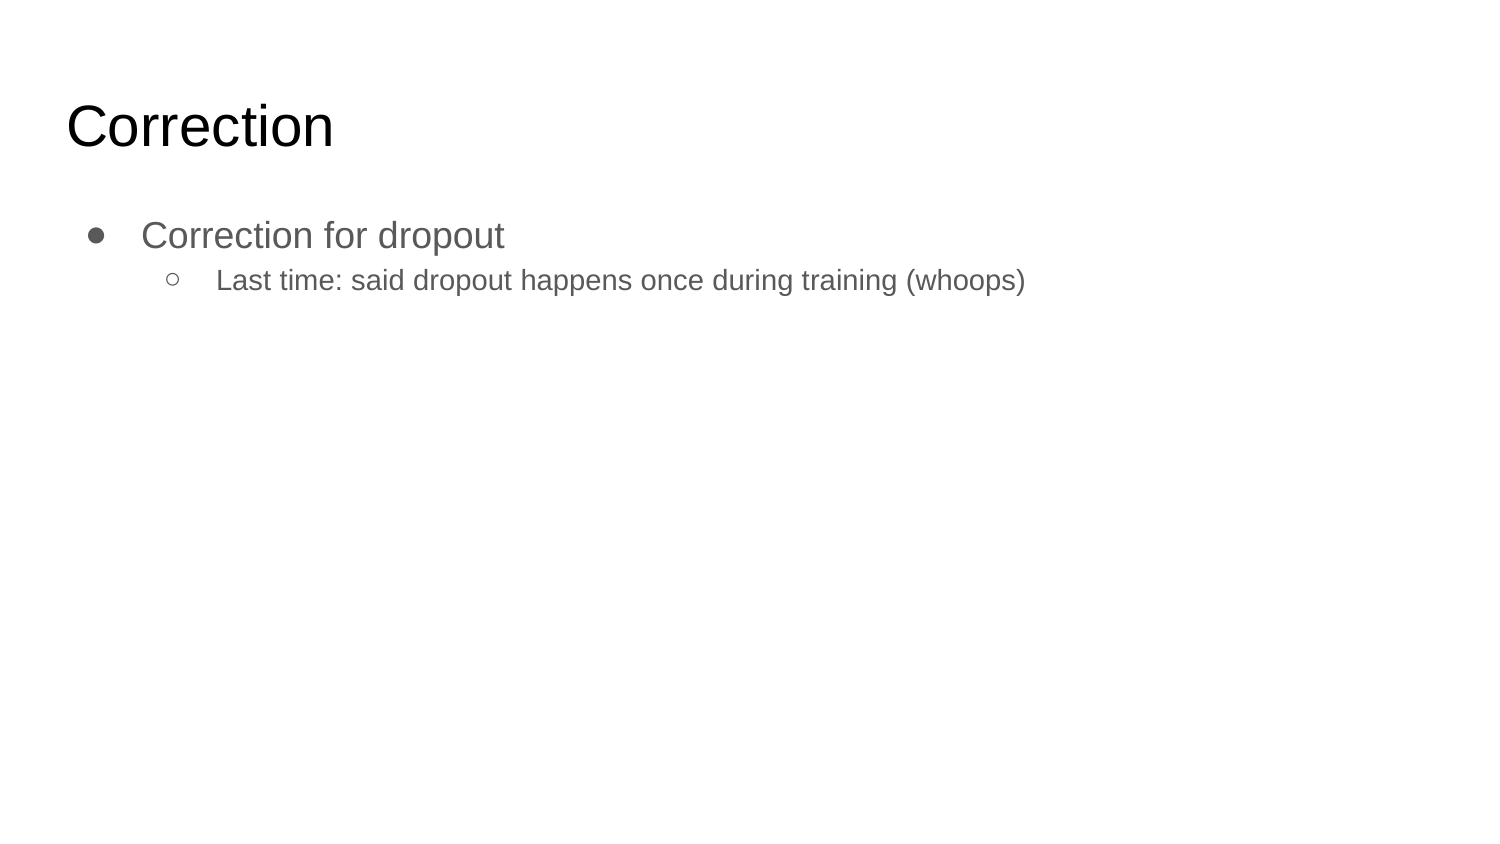

# Correction

Correction for dropout
Last time: said dropout happens once during training (whoops)